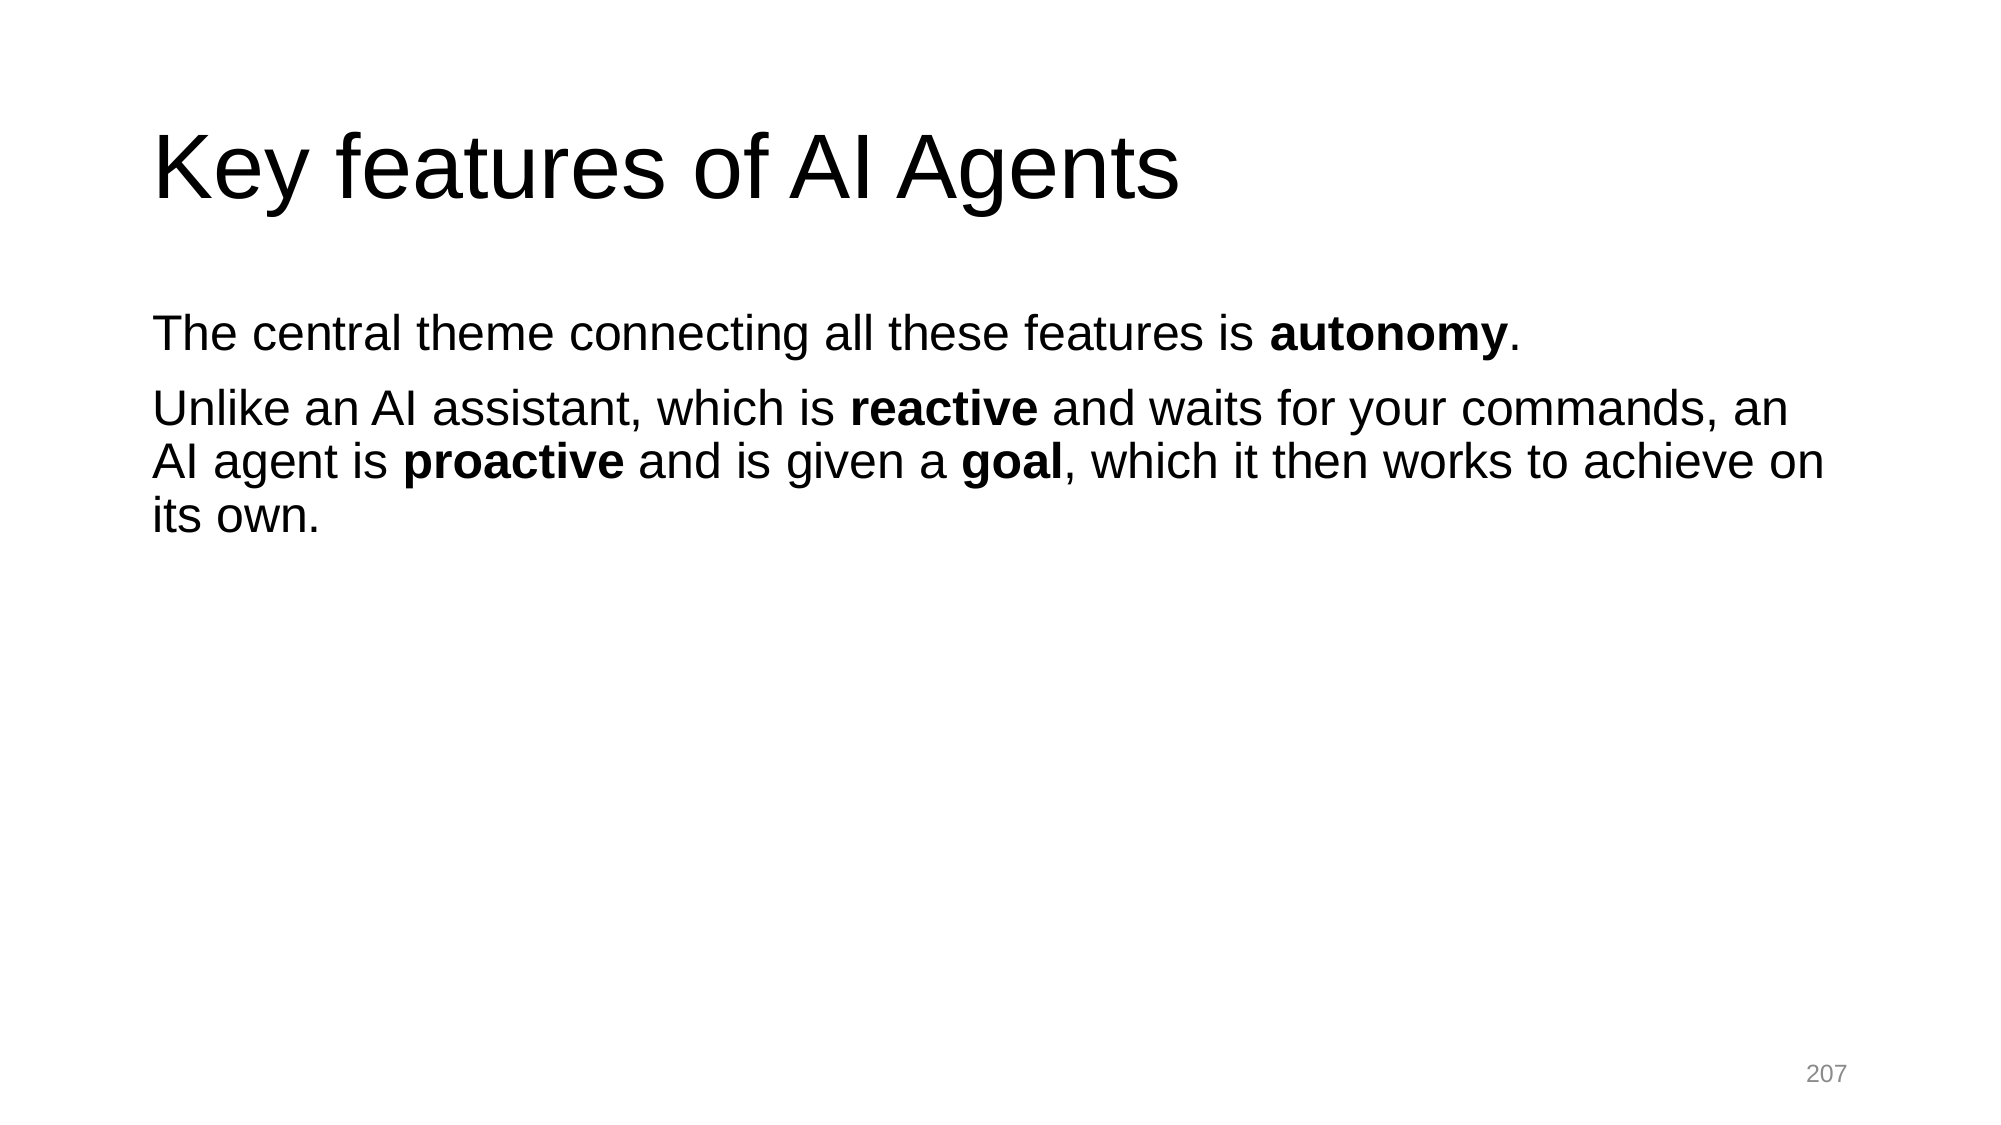

# Key features of AI Agents
The central theme connecting all these features is autonomy.
Unlike an AI assistant, which is reactive and waits for your commands, an AI agent is proactive and is given a goal, which it then works to achieve on its own.
207